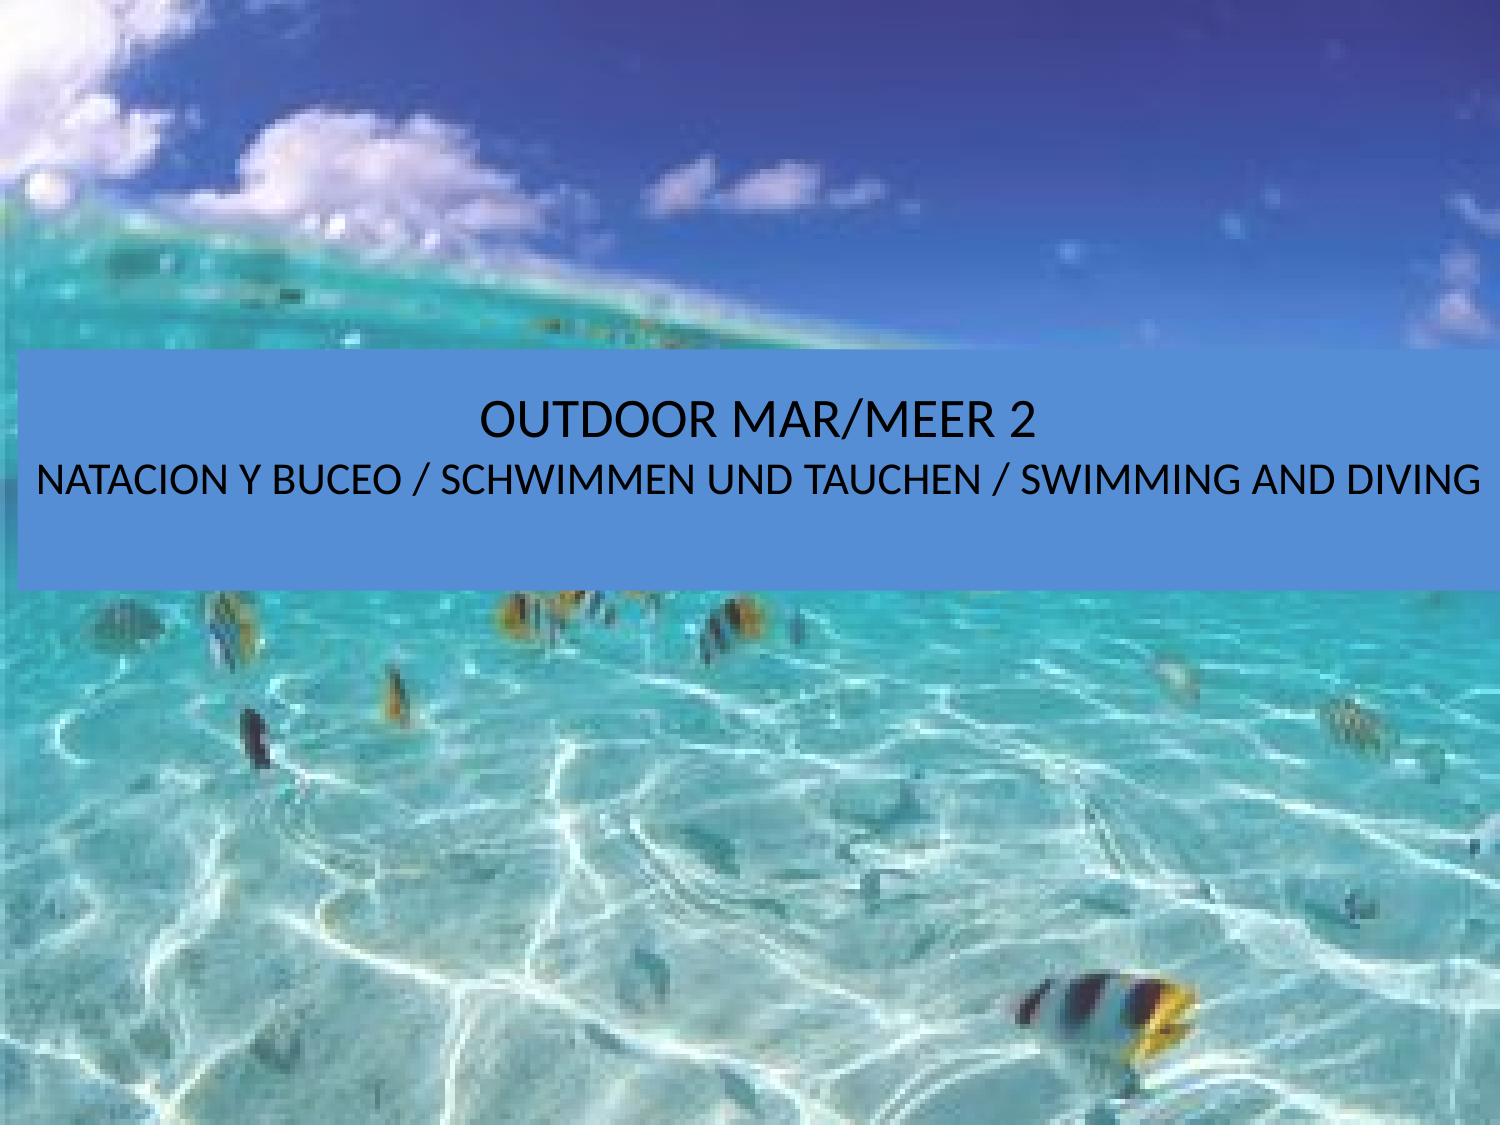

# OUTDOOR MAR/MEER 2 NATACION Y BUCEO / SCHWIMMEN UND TAUCHEN / SWIMMING AND DIVING